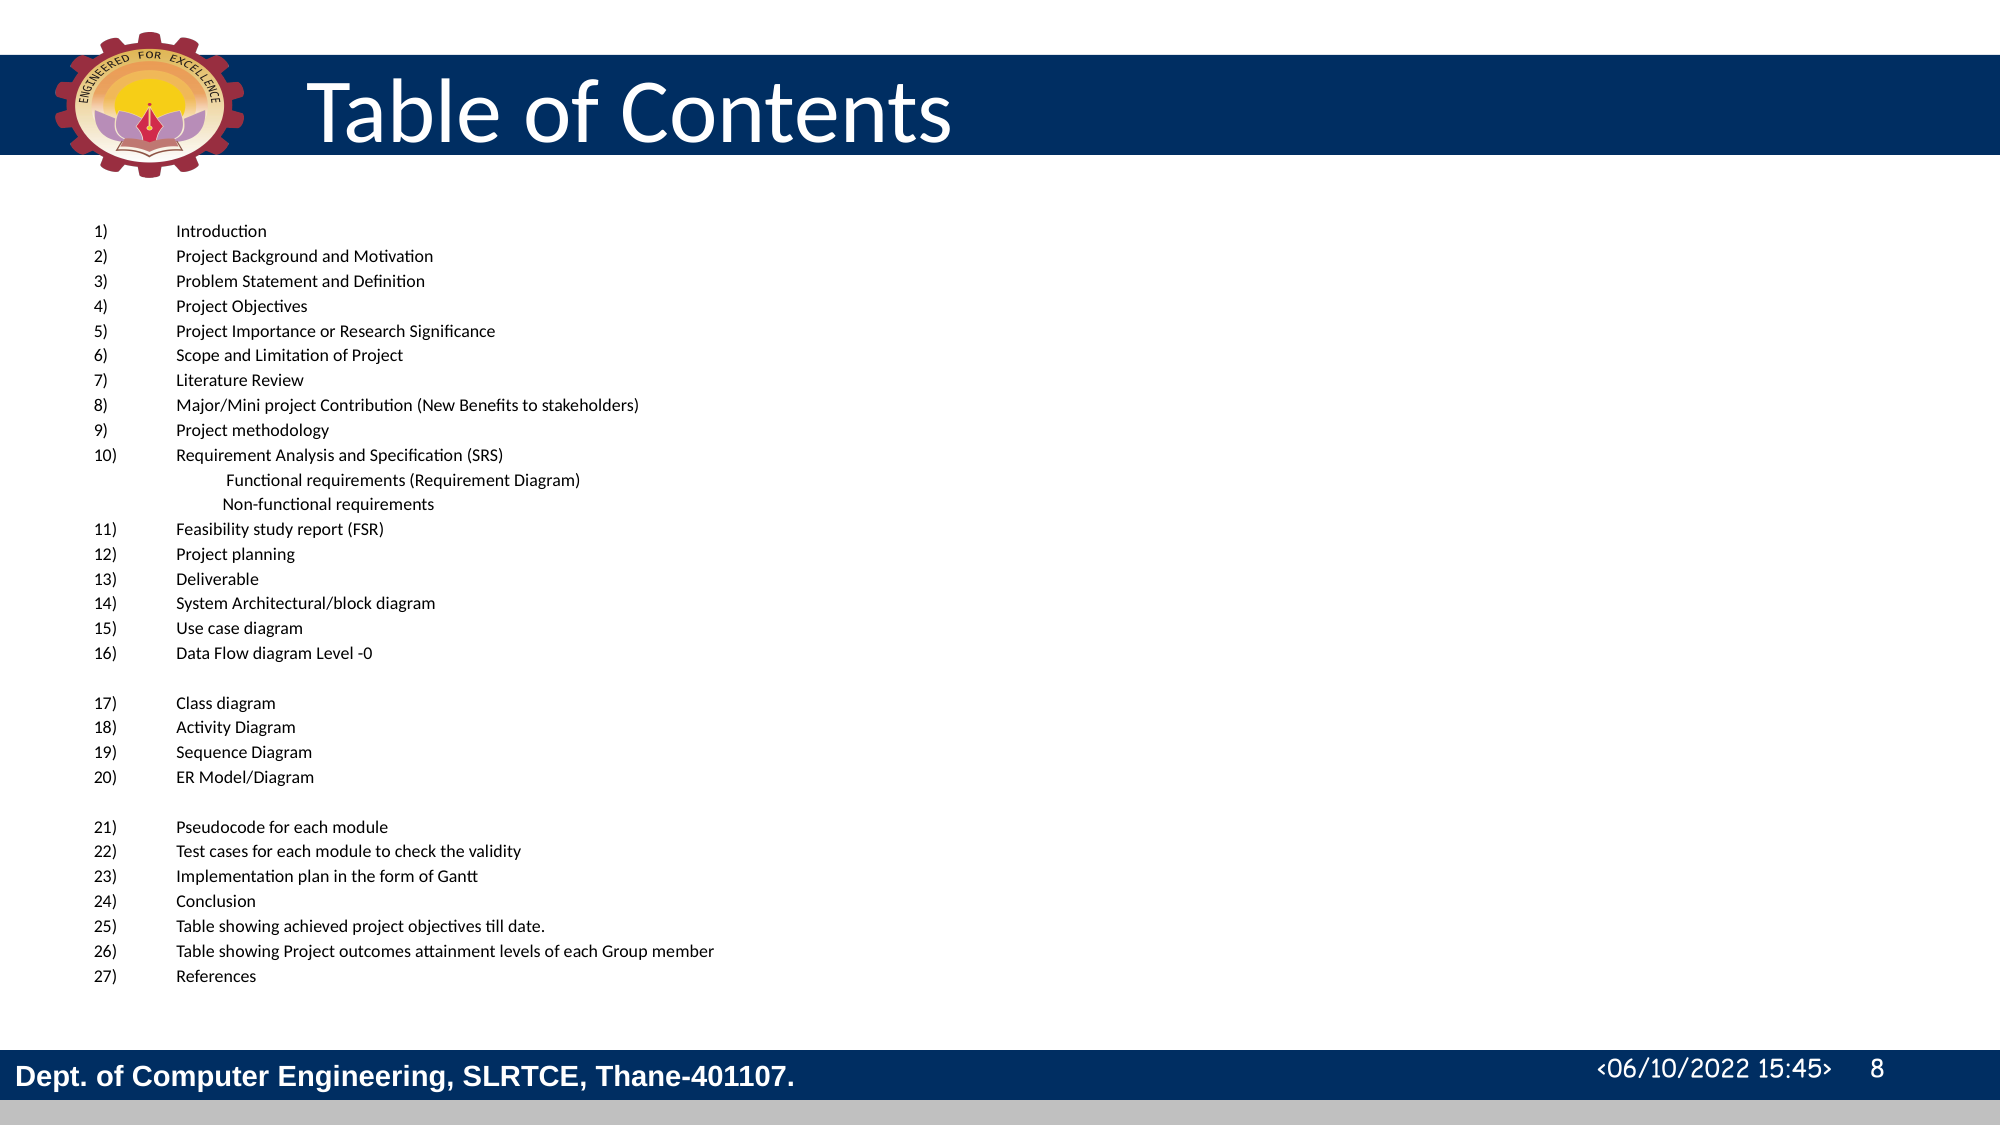

# Table of Contents
Introduction
Project Background and Motivation
Problem Statement and Definition
Project Objectives
Project Importance or Research Significance
Scope and Limitation of Project
Literature Review
Major/Mini project Contribution (New Benefits to stakeholders)
Project methodology
Requirement Analysis and Specification (SRS)
 Functional requirements (Requirement Diagram)
Non-functional requirements
Feasibility study report (FSR)
Project planning
Deliverable
System Architectural/block diagram
Use case diagram
Data Flow diagram Level -0

Class diagram
Activity Diagram
Sequence Diagram
ER Model/Diagram

Pseudocode for each module
Test cases for each module to check the validity
Implementation plan in the form of Gantt
Conclusion
Table showing achieved project objectives till date.
Table showing Project outcomes attainment levels of each Group member
References
<06/10/2022 15:45>     8